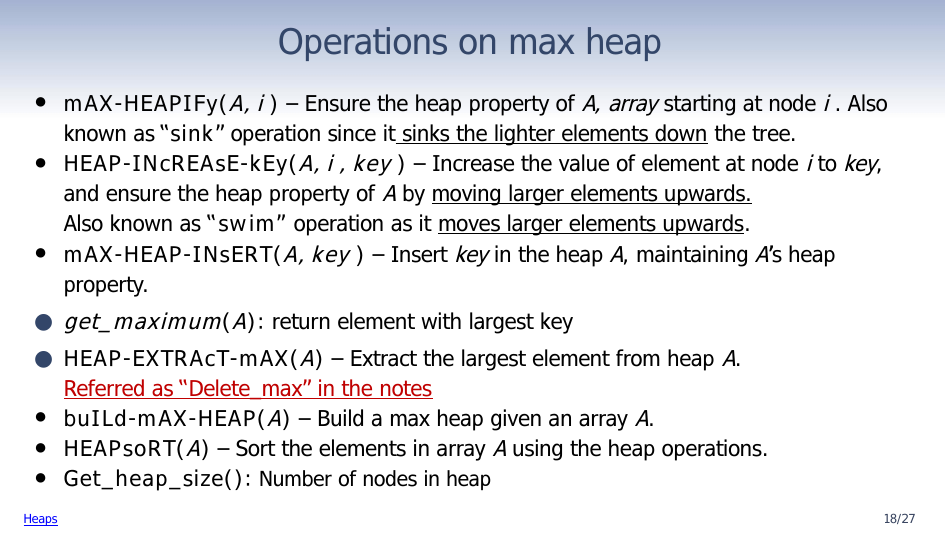

Operations on max heap

max-heapify(A, i ) – Ensure the heap property of A, array starting at node i . Also known as “sink” operation since it sinks the lighter elements down the tree.
heap-increase-key(A, i , key ) – Increase the value of element at node i to key, and ensure the heap property of A by moving larger elements upwards.
Also known as “swim” operation as it moves larger elements upwards.
max-heap-insert(A, key ) – Insert key in the heap A, maintaining A’s heap property.
get_maximum(A): return element with largest key
heap-extract-max(A) – Extract the largest element from heap A.
Referred as “Delete_max” in the notes
build-max-heap(A) – Build a max heap given an array A.
heapsort(A) – Sort the elements in array A using the heap operations.
Get_heap_size(): Number of nodes in heap
Heaps
18/27